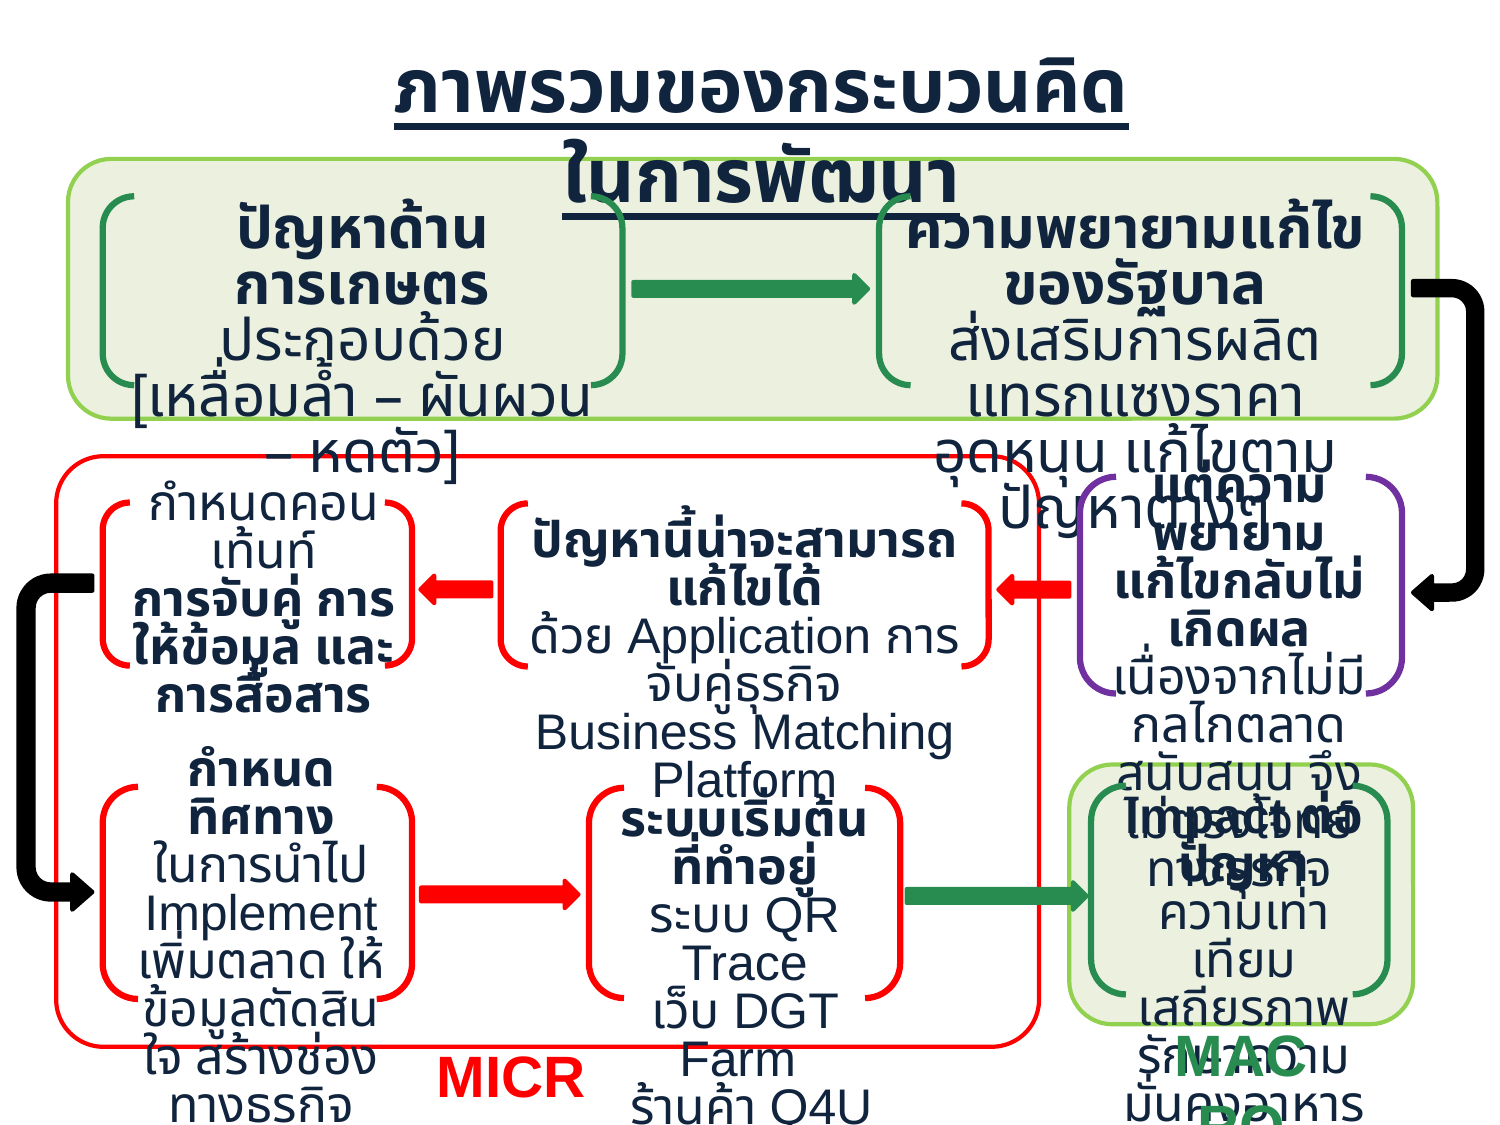

ภาพรวมของกระบวนคิดในการพัฒนา

ปัญหาด้านการเกษตร
ประกอบด้วย
[เหลื่อมล้ำ – ผันผวน – หดตัว]
ความพยายามแก้ไขของรัฐบาล
ส่งเสริมการผลิต แทรกแซงราคา
อุดหนุน แก้ไขตามปัญหาต่างๆ

แต่ความพยายาม
แก้ไขกลับไม่เกิดผล
เนื่องจากไม่มีกลไกตลาดสนับสนุน จึงไม่ตรงโจทย์ทางธุรกิจ

กำหนดคอนเท้นท์
การจับคู่ การให้ข้อมูล และการสื่อสาร

ปัญหานี้น่าจะสามารถแก้ไขได้
ด้วย Application การจับคู่ธุรกิจ
Business Matching Platform

กำหนดทิศทาง
ในการนำไป Implement เพิ่มตลาด ให้ข้อมูลตัดสินใจ สร้างช่องทางธุรกิจ

Impact ต่อปัญหา
ความเท่าเทียม เสถียรภาพ รักษาความมั่นคงอาหาร

ระบบเริ่มต้นที่ทำอยู่
ระบบ QR Trace
เว็บ DGT Farm
 ร้านค้า Q4U

MACRO
MICRO